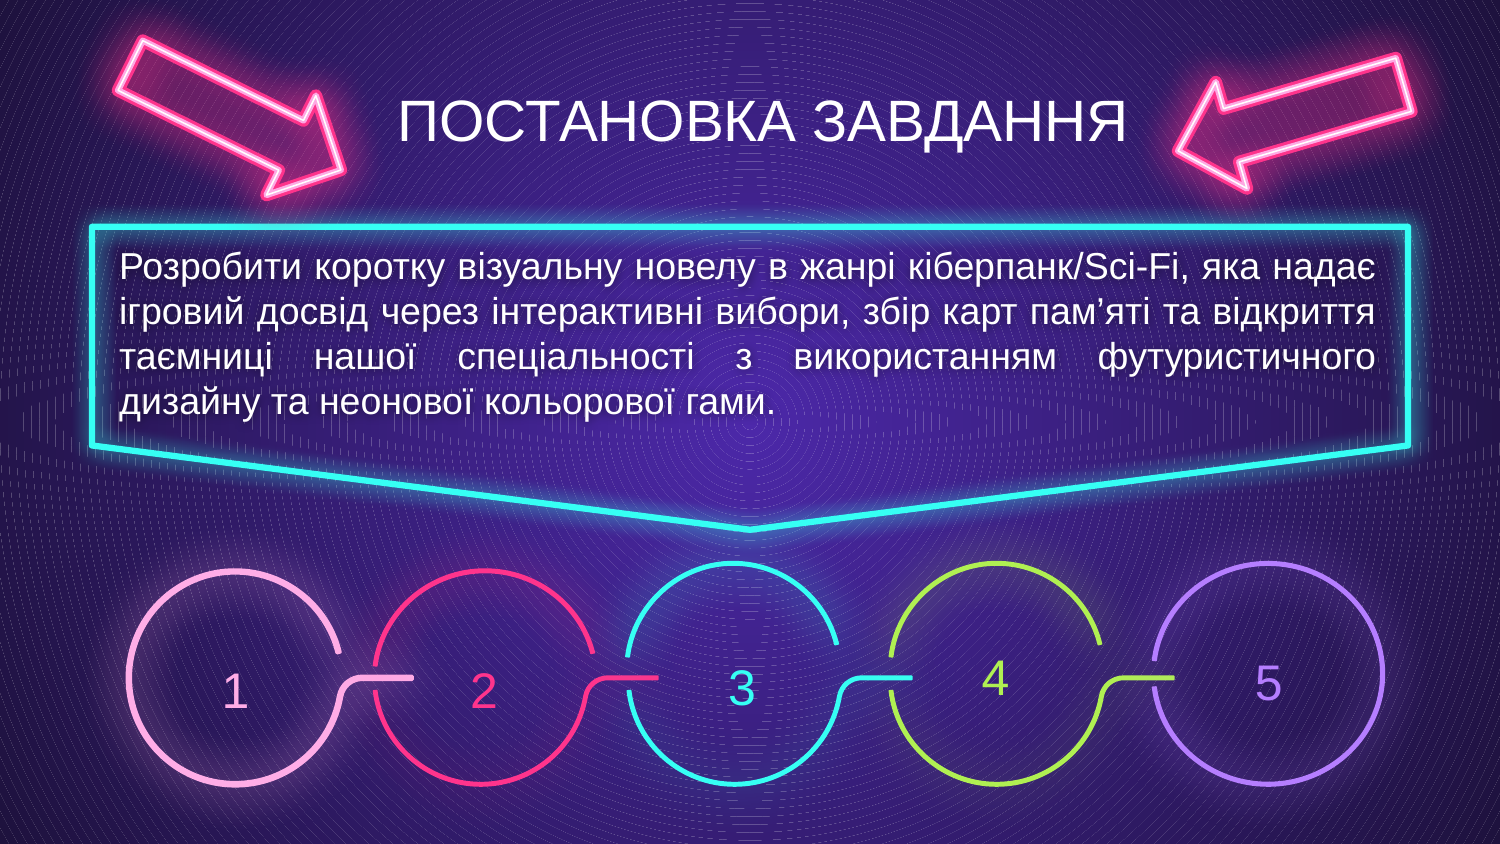

# ПОСТАНОВКА ЗАВДАННЯ
Розробити коротку візуальну новелу в жанрі кіберпанк/Sci-Fi, яка надає ігровий досвід через інтерактивні вибори, збір карт пам’яті та відкриття таємниці нашої спеціальності з використанням футуристичного дизайну та неонової кольорової гами.

4
5
3
1
2